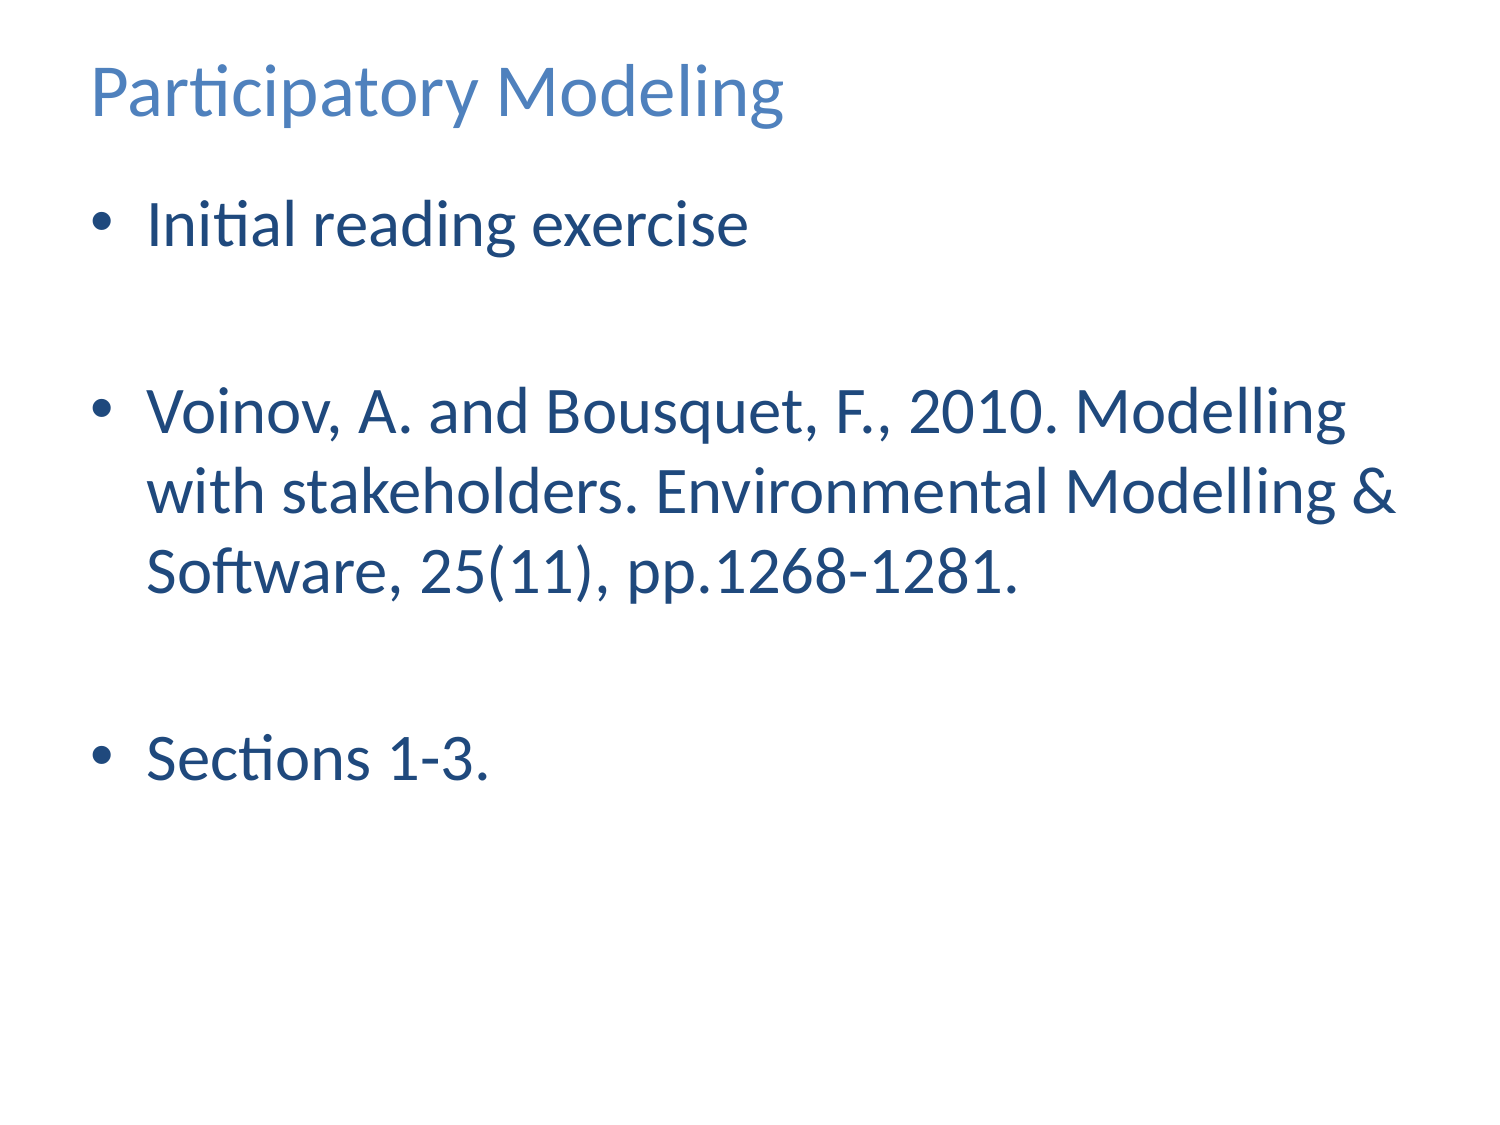

# Participatory Modeling
Initial reading exercise

Voinov, A. and Bousquet, F., 2010. Modelling with stakeholders. Environmental Modelling & Software, 25(11), pp.1268-1281.

Sections 1-3.